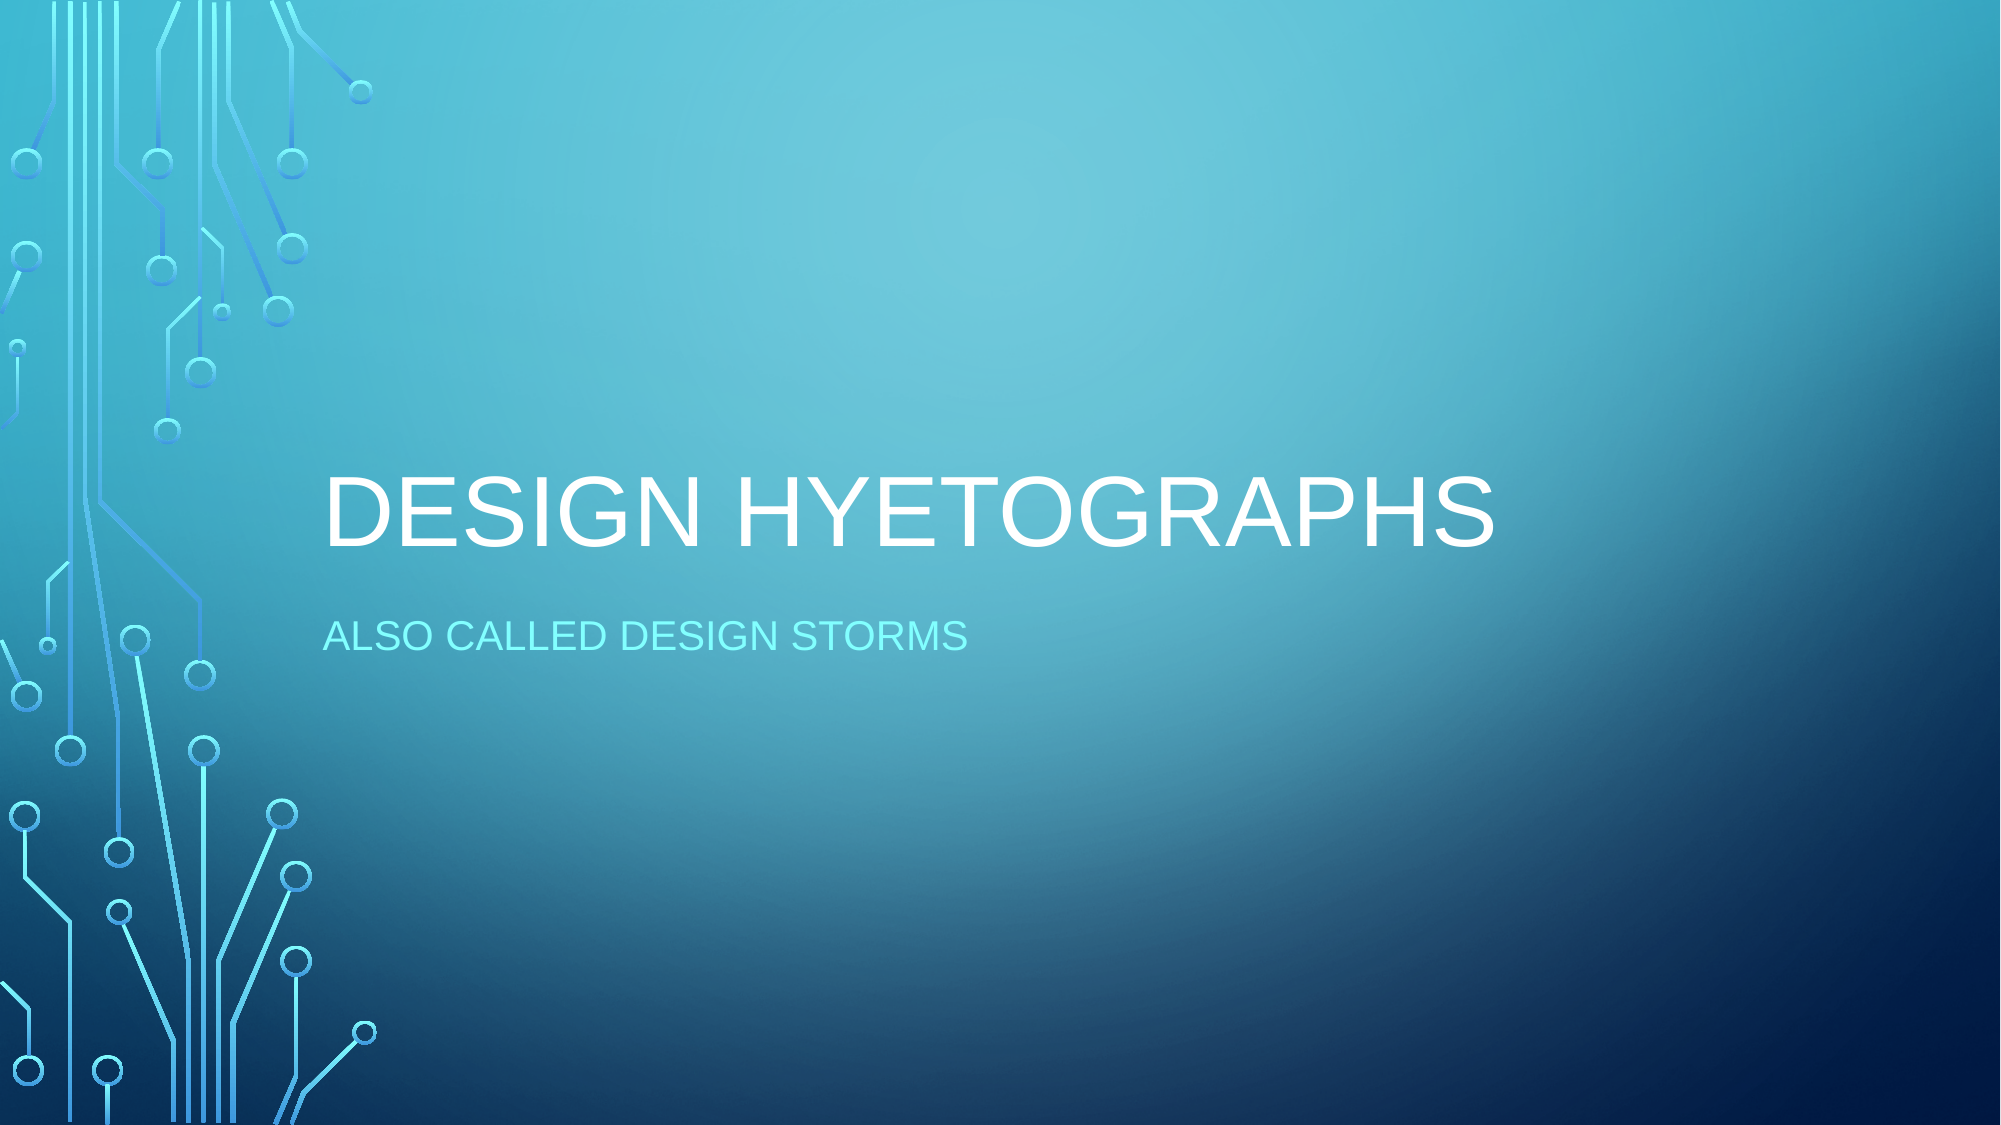

# Design hyetographs
Also called design storms